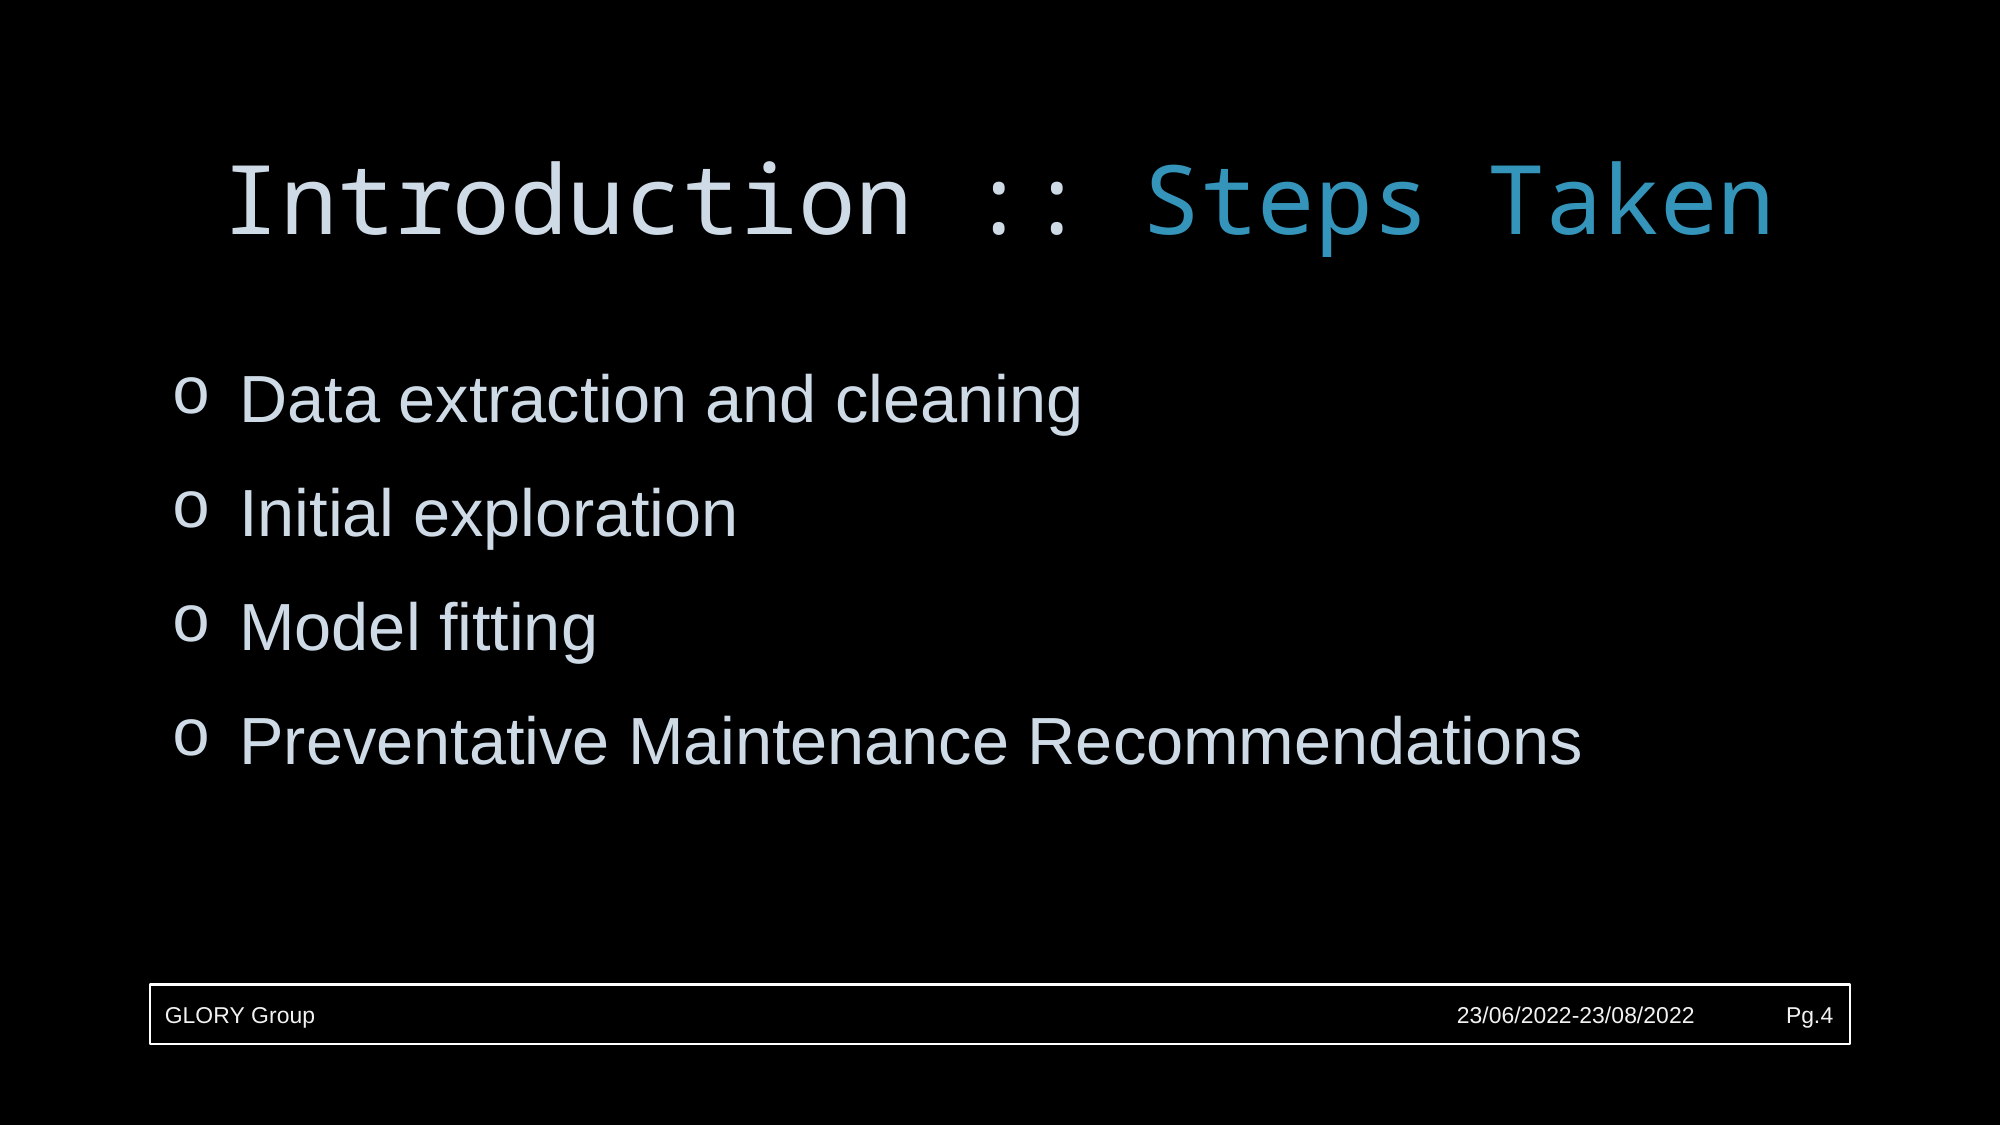

# Introduction :: Steps Taken
 Data extraction and cleaning
 Initial exploration
 Model fitting
 Preventative Maintenance Recommendations

GLORY Group
23/06/2022-23/08/2022
Pg.4